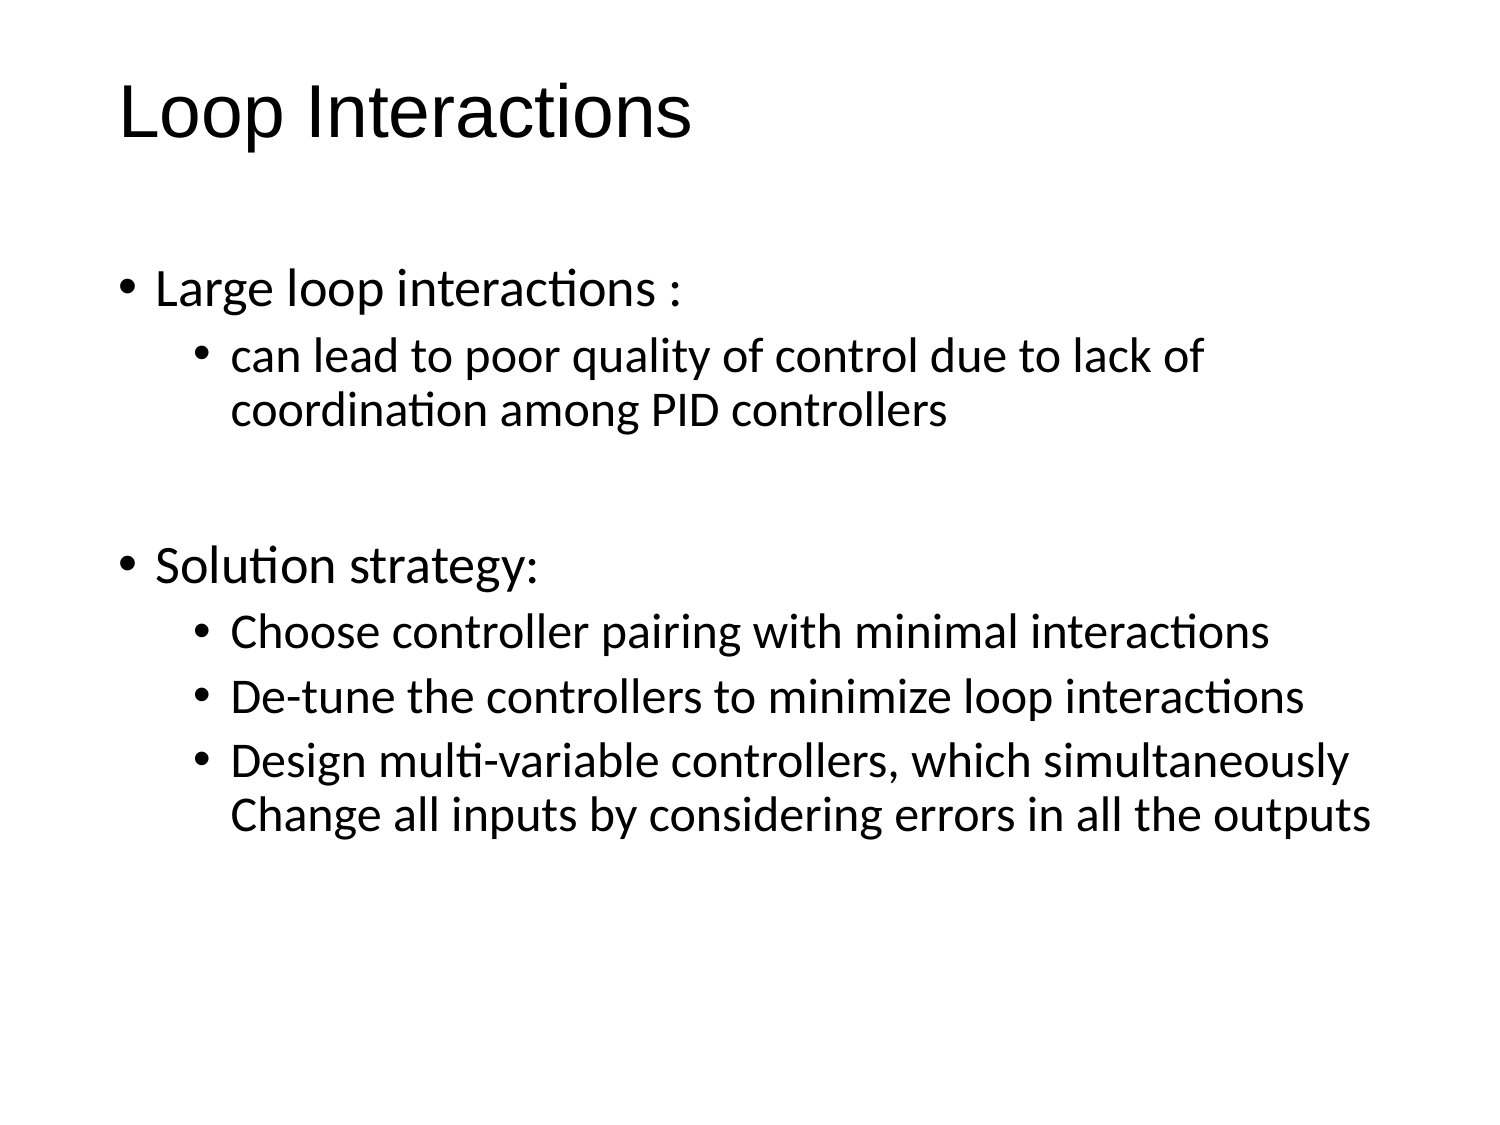

# Loop Interactions

Large loop interactions :
can lead to poor quality of control due to lack of coordination among PID controllers

Solution strategy:
Choose controller pairing with minimal interactions
De-tune the controllers to minimize loop interactions
Design multi-variable controllers, which simultaneously Change all inputs by considering errors in all the outputs